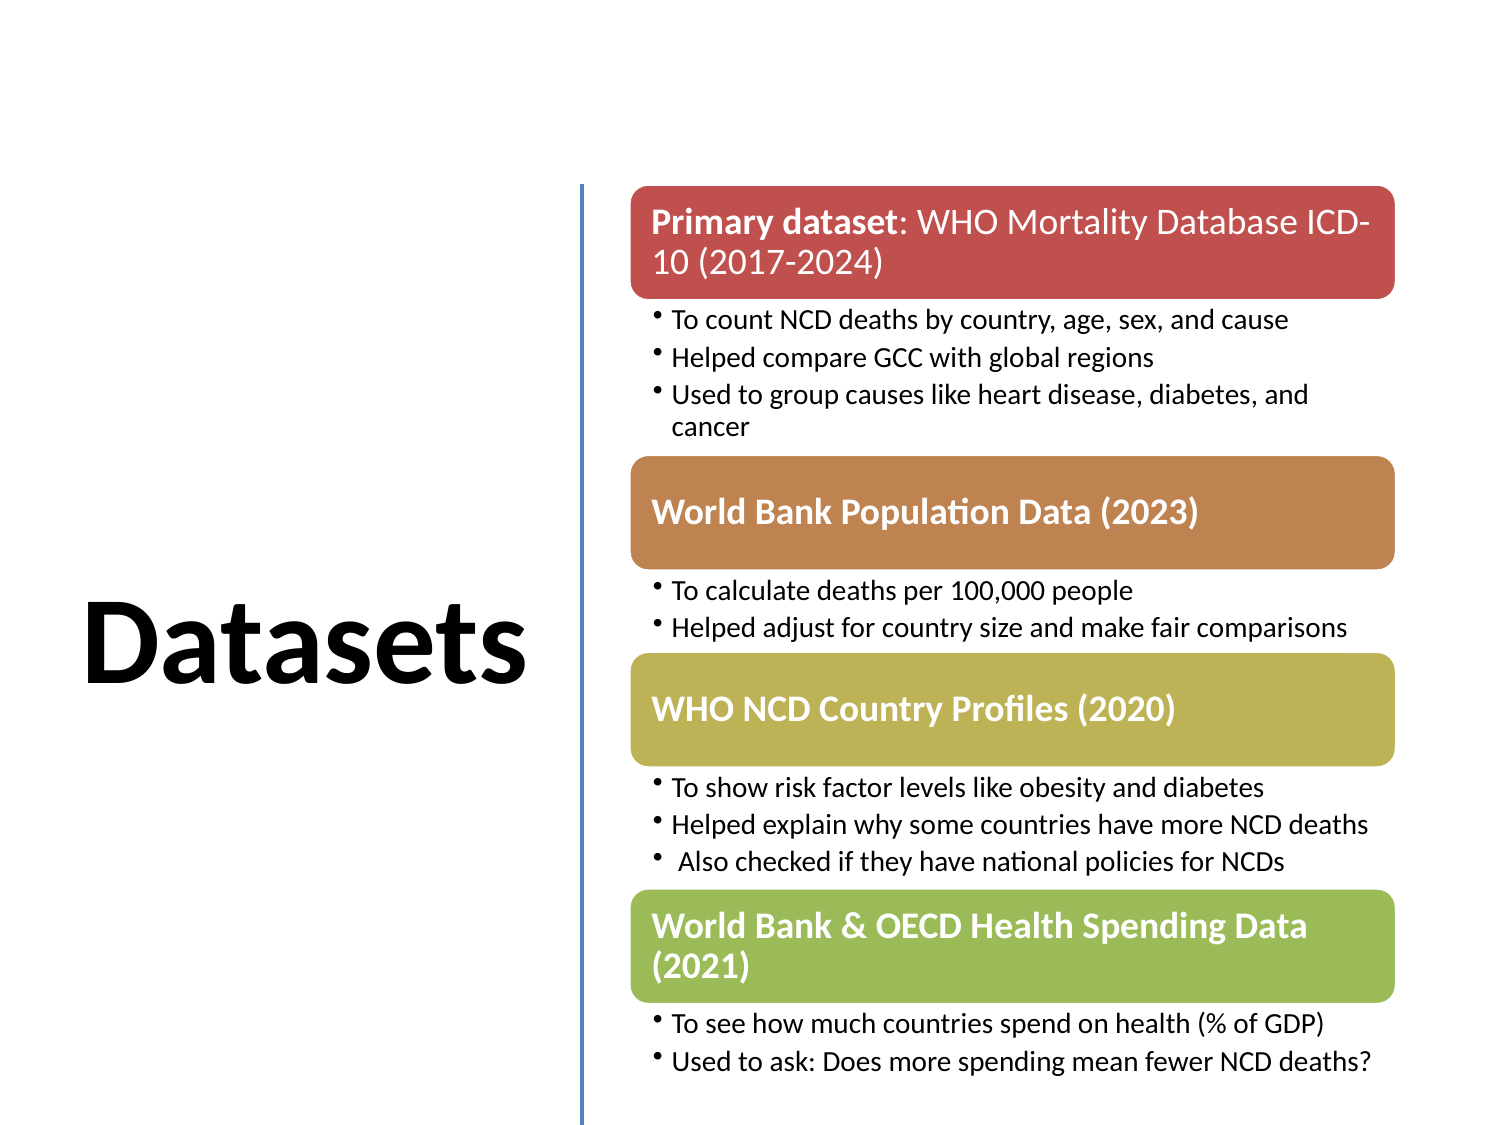

# Datasets
Primary dataset: WHO Mortality Database ICD-10 (2017-2024)
To count NCD deaths by country, age, sex, and cause
Helped compare GCC with global regions
Used to group causes like heart disease, diabetes, and cancer
World Bank Population Data (2023)
To calculate deaths per 100,000 people
Helped adjust for country size and make fair comparisons
WHO NCD Country Profiles (2020)
To show risk factor levels like obesity and diabetes
Helped explain why some countries have more NCD deaths
 Also checked if they have national policies for NCDs
World Bank & OECD Health Spending Data (2021)
To see how much countries spend on health (% of GDP)
Used to ask: Does more spending mean fewer NCD deaths?